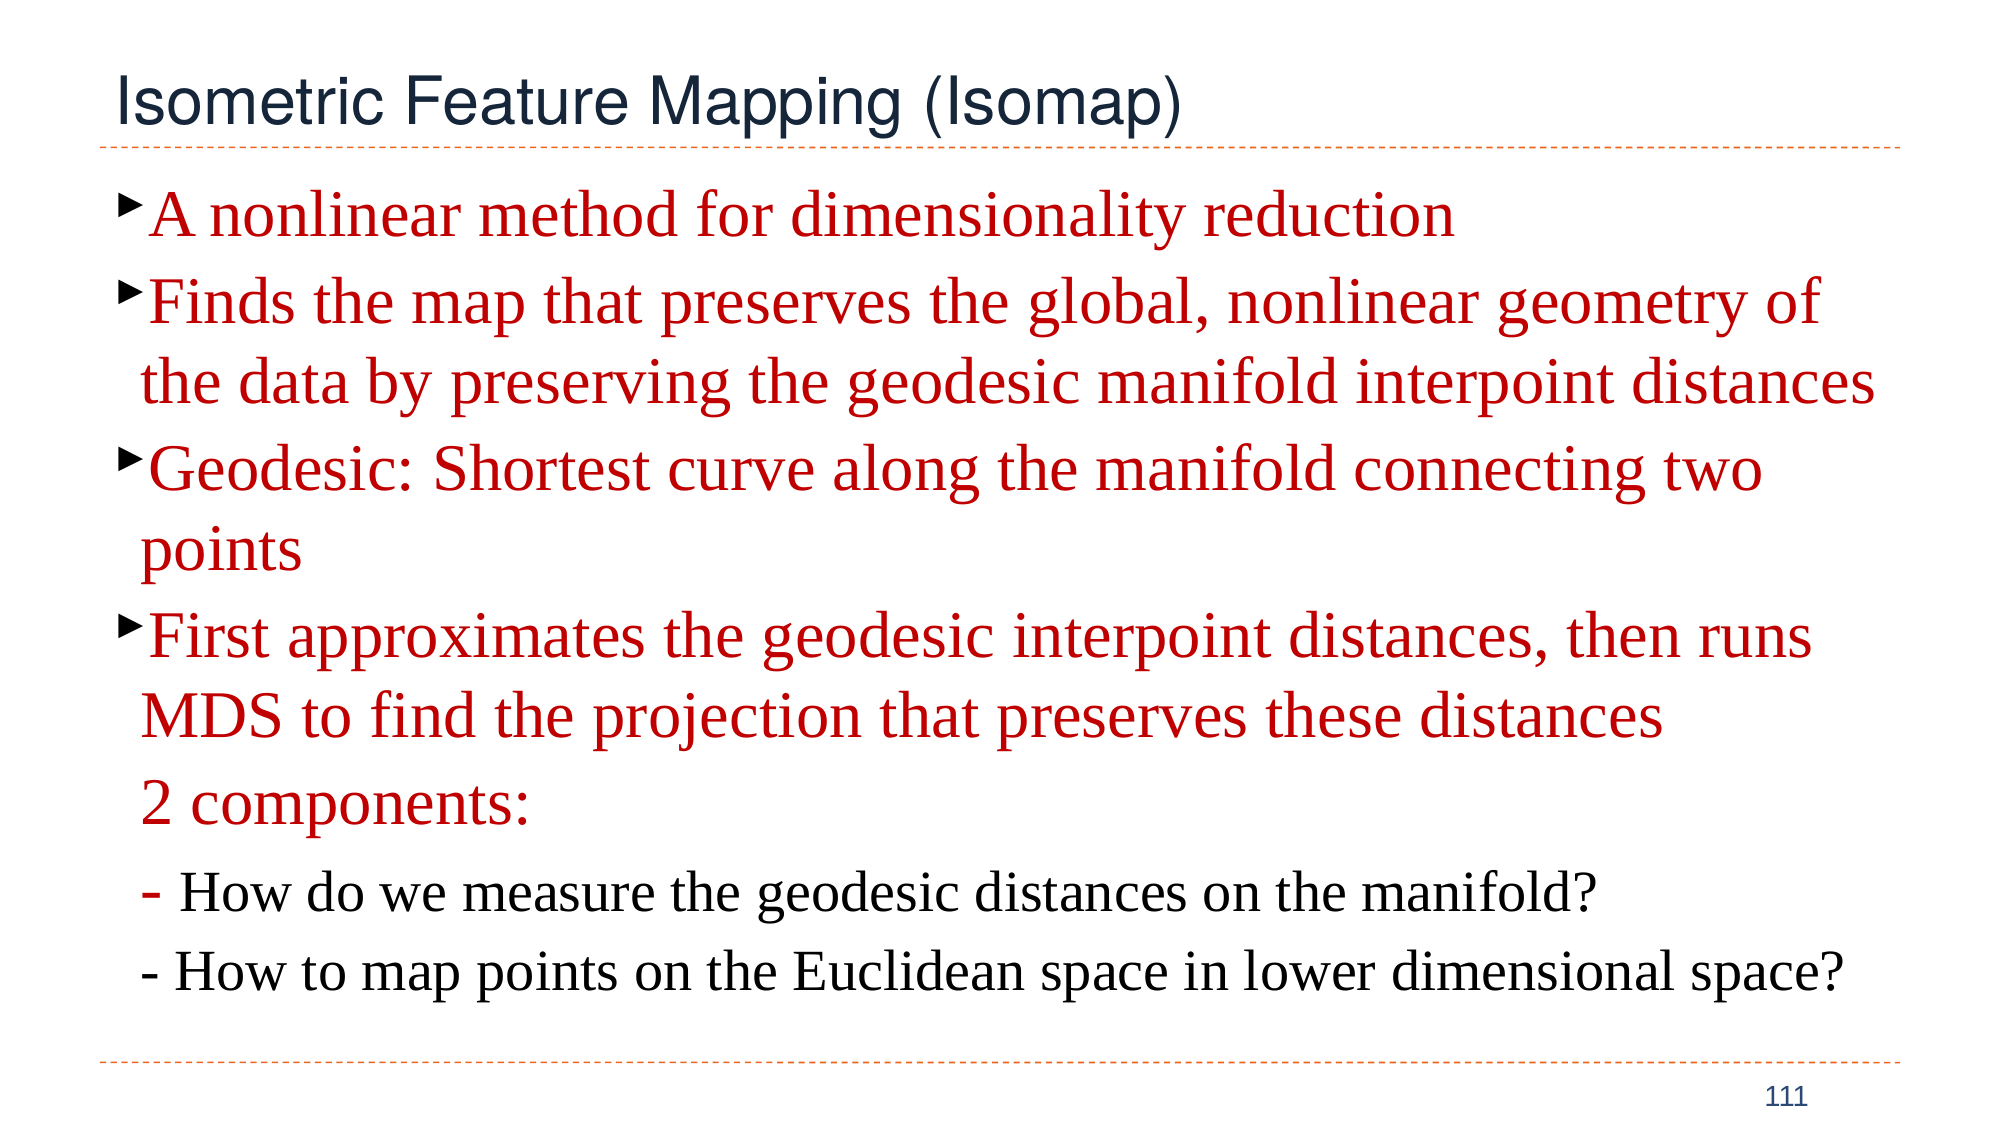

# Isometric Feature Mapping (Isomap)
A nonlinear method for dimensionality reduction
Finds the map that preserves the global, nonlinear geometry of the data by preserving the geodesic manifold interpoint distances
Geodesic: Shortest curve along the manifold connecting two points
First approximates the geodesic interpoint distances, then runs MDS to find the projection that preserves these distances
	2 components:
	- How do we measure the geodesic distances on the manifold?
	- How to map points on the Euclidean space in lower dimensional space?